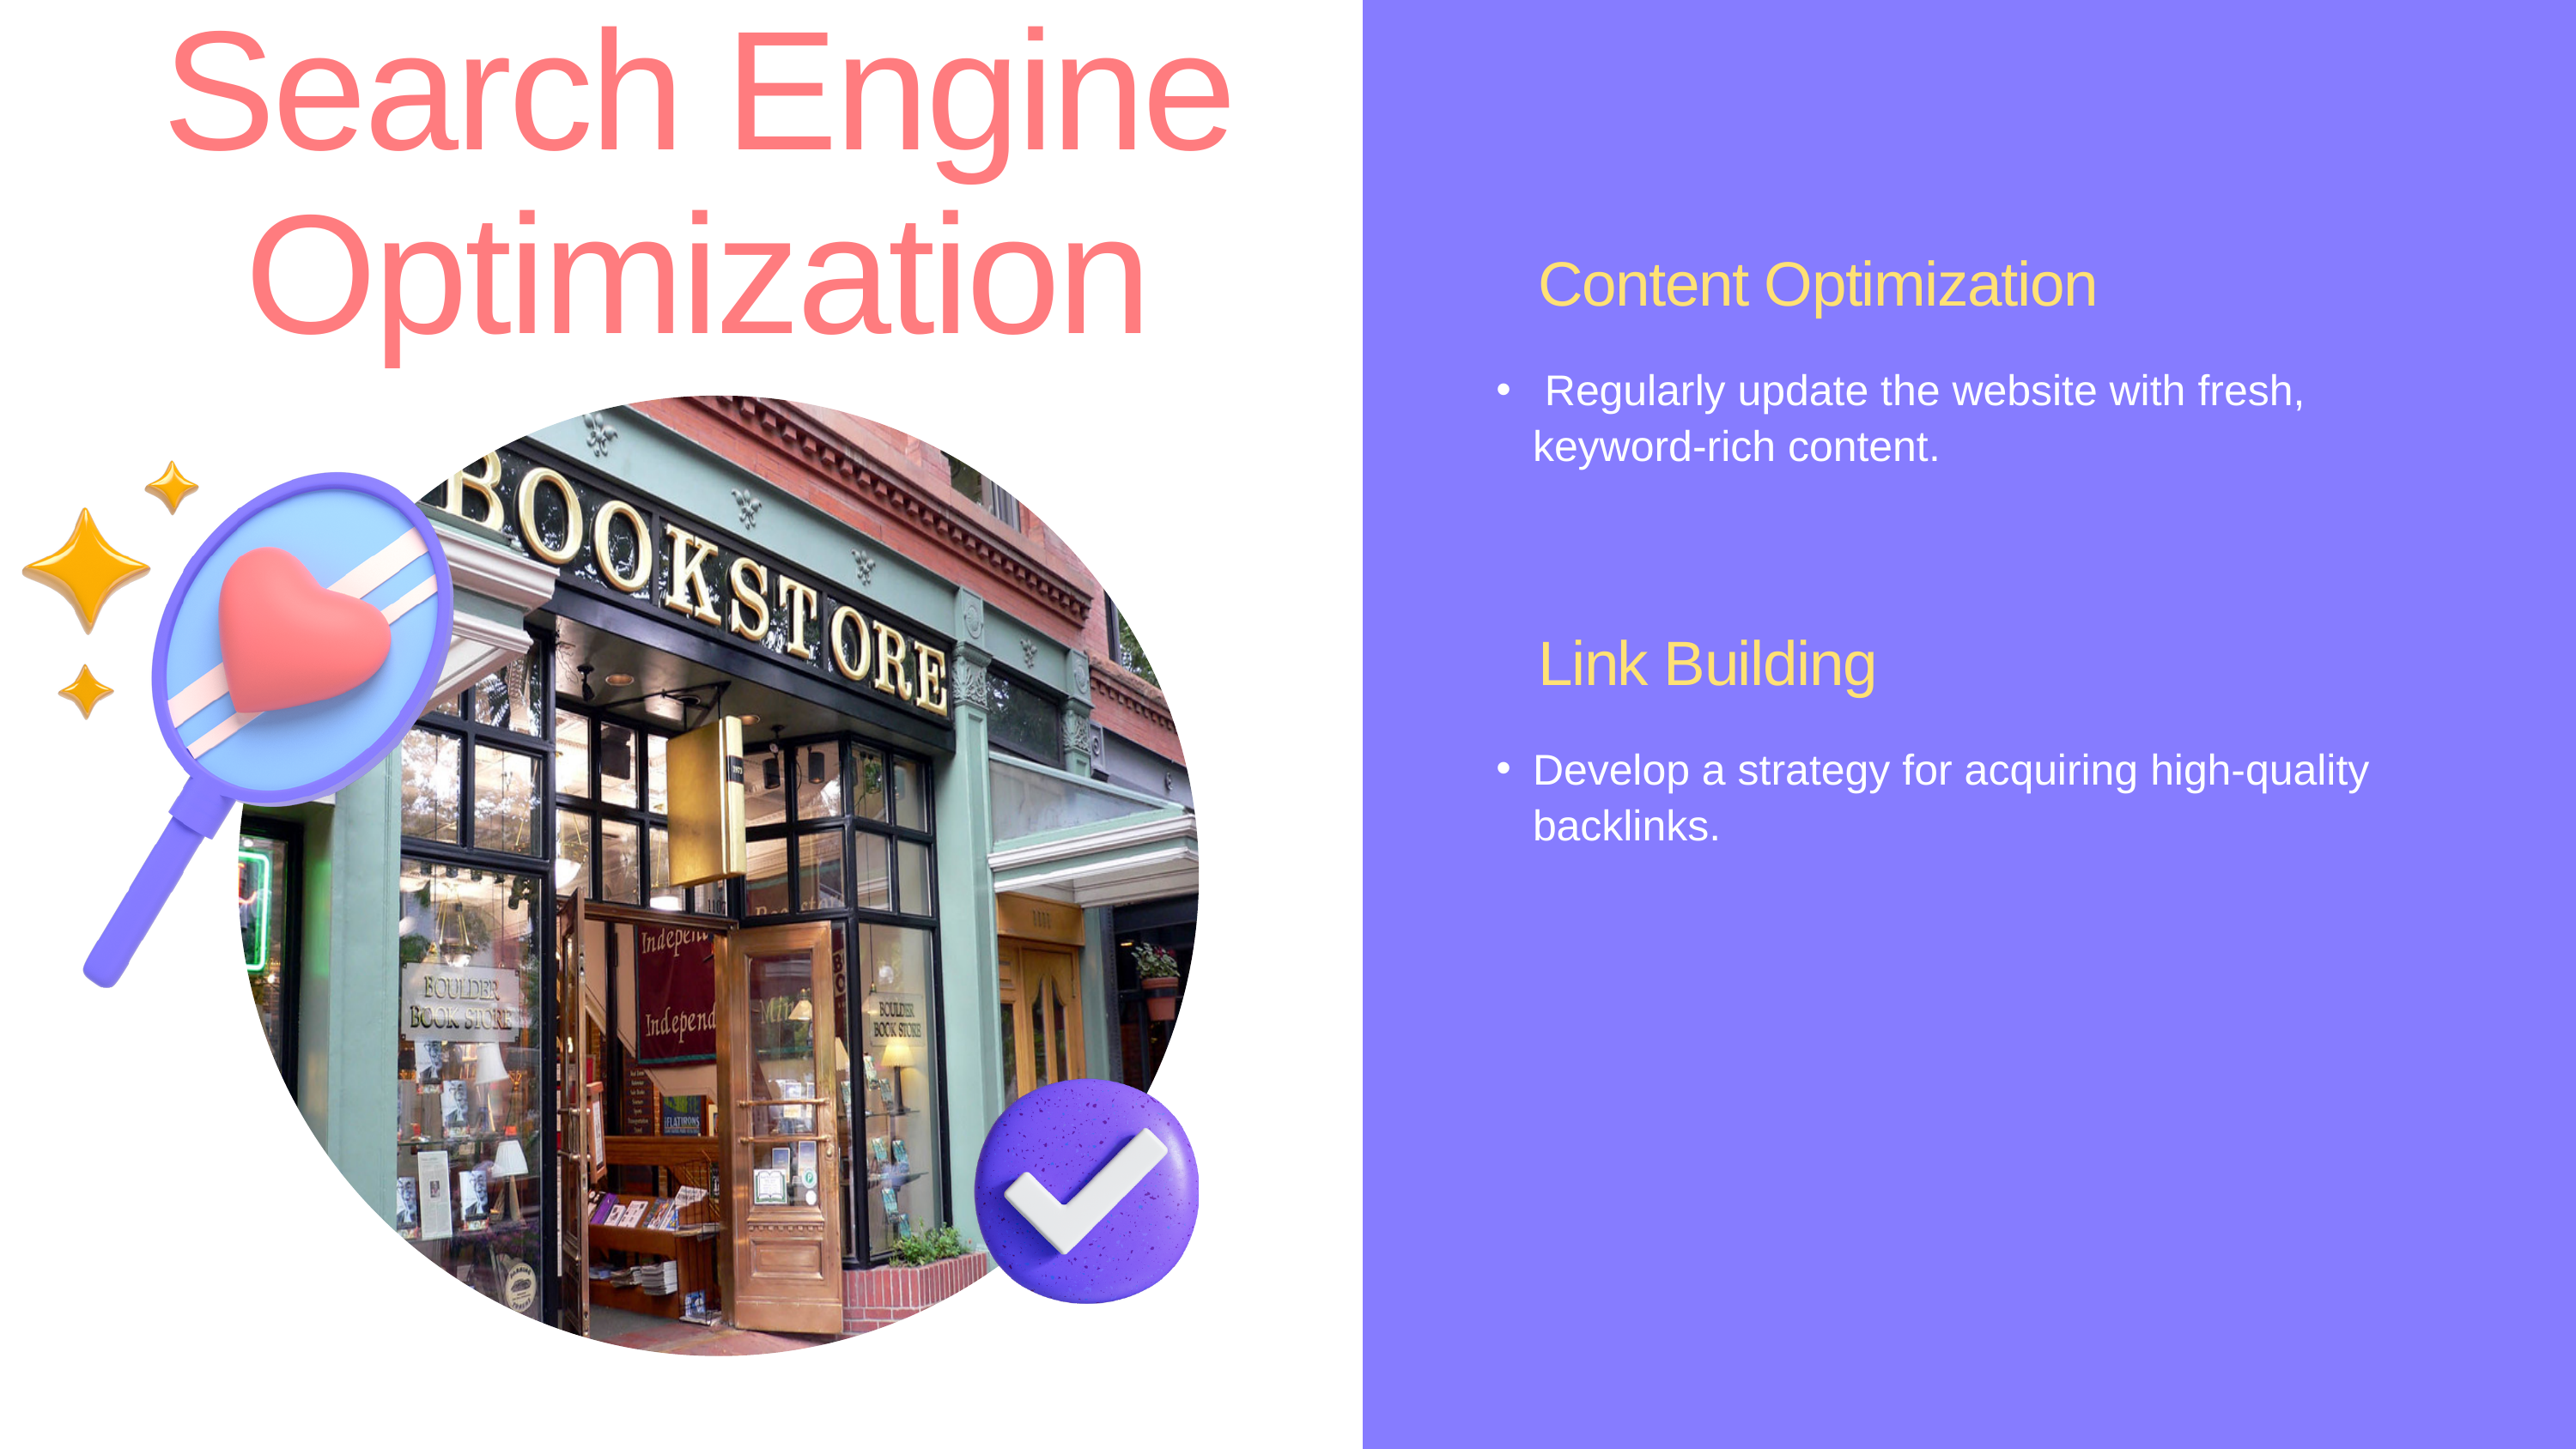

Search Engine Optimization
Content Optimization
 Regularly update the website with fresh, keyword-rich content.

Link Building
Develop a strategy for acquiring high-quality backlinks.